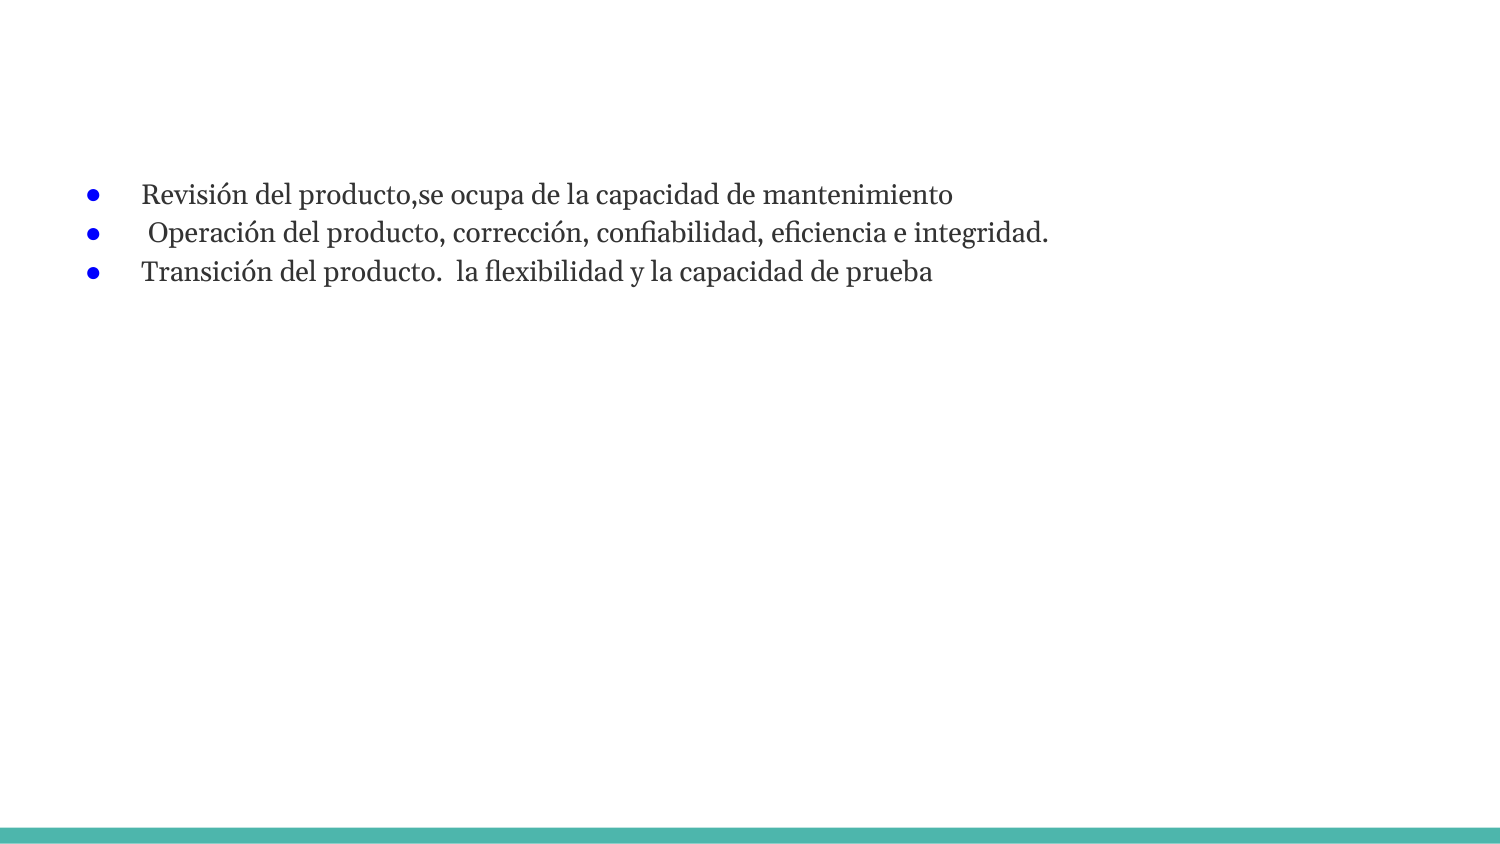

Revisión del producto,se ocupa de la capacidad de mantenimiento
 Operación del producto, corrección, confiabilidad, eficiencia e integridad.
Transición del producto.  la flexibilidad y la capacidad de prueba